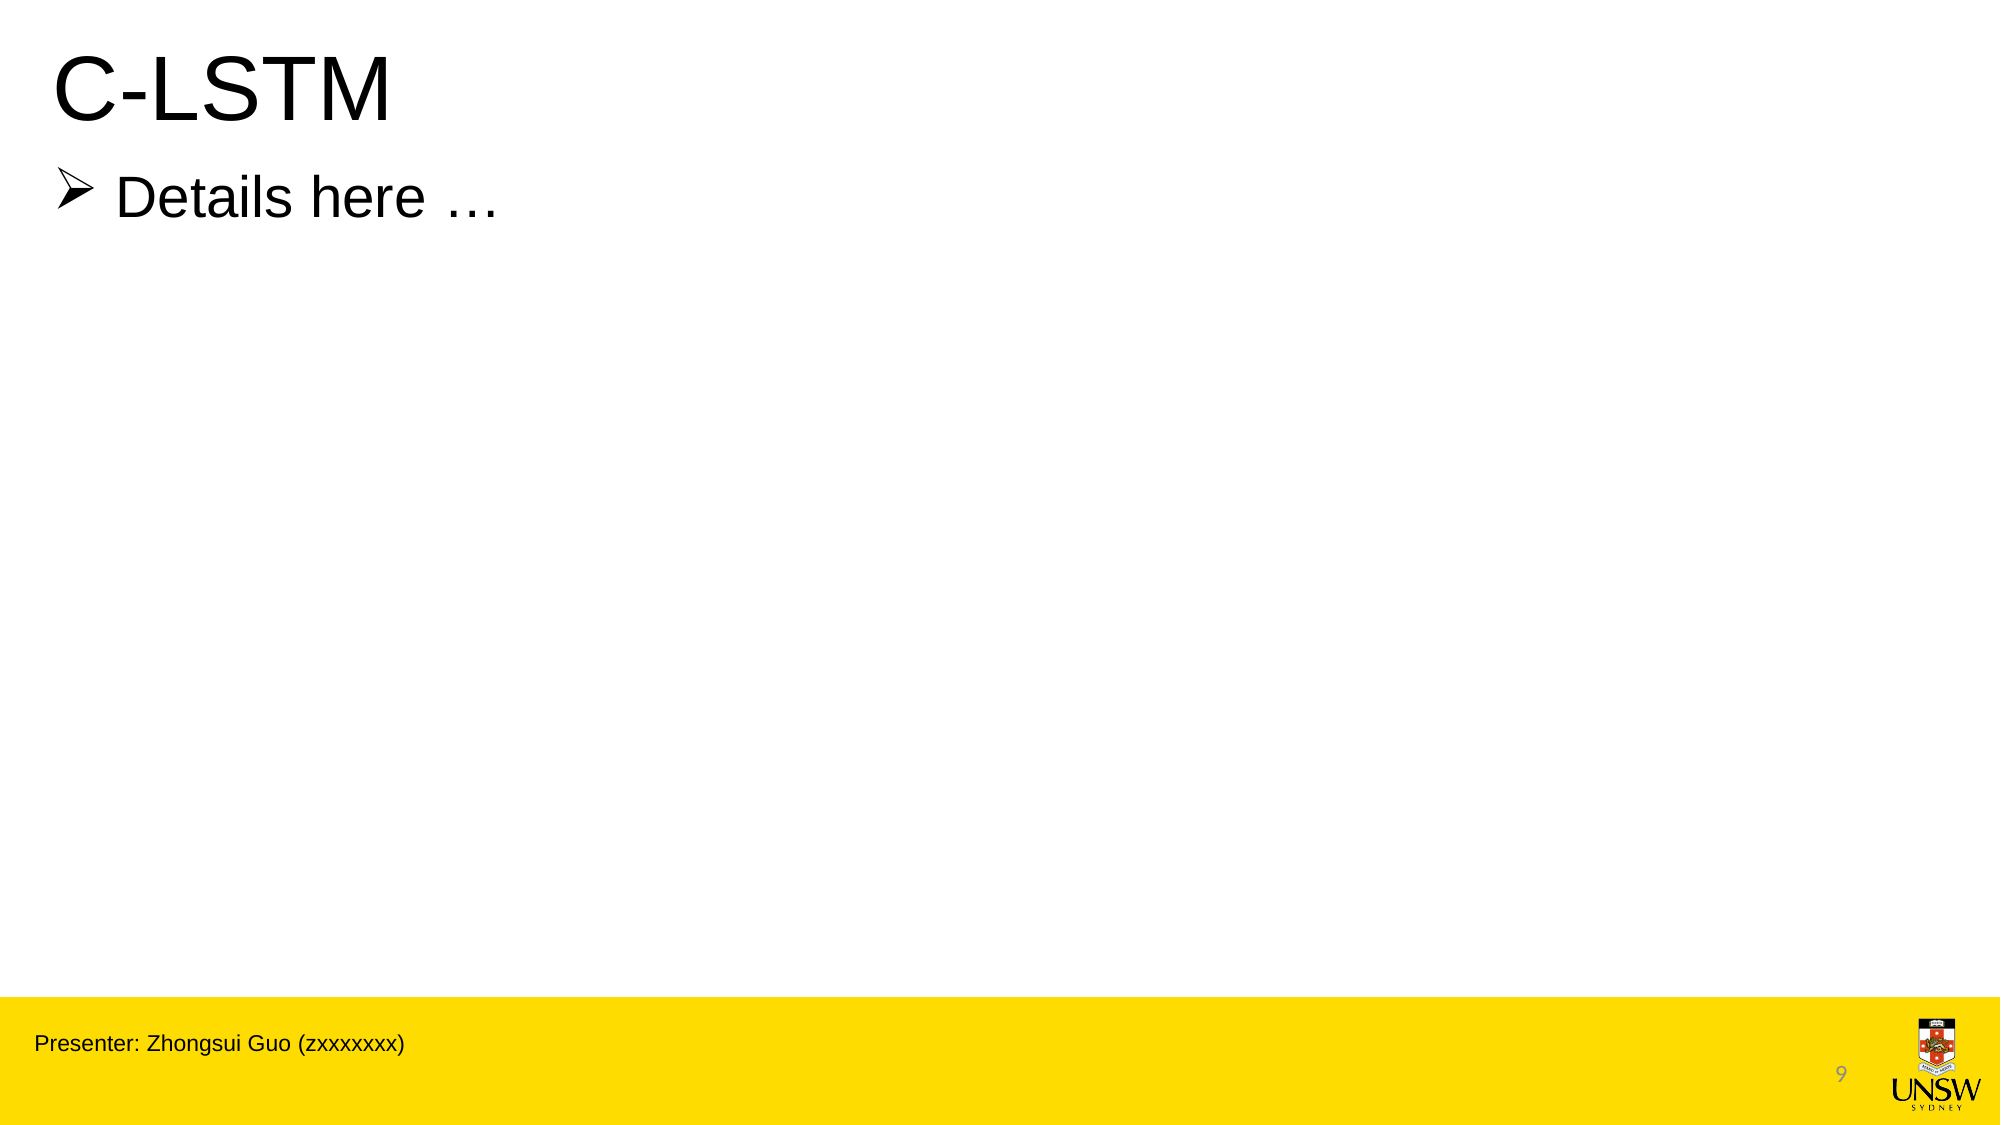

# C-LSTM
 Details here …
Presenter: Zhongsui Guo (zxxxxxxx)
9